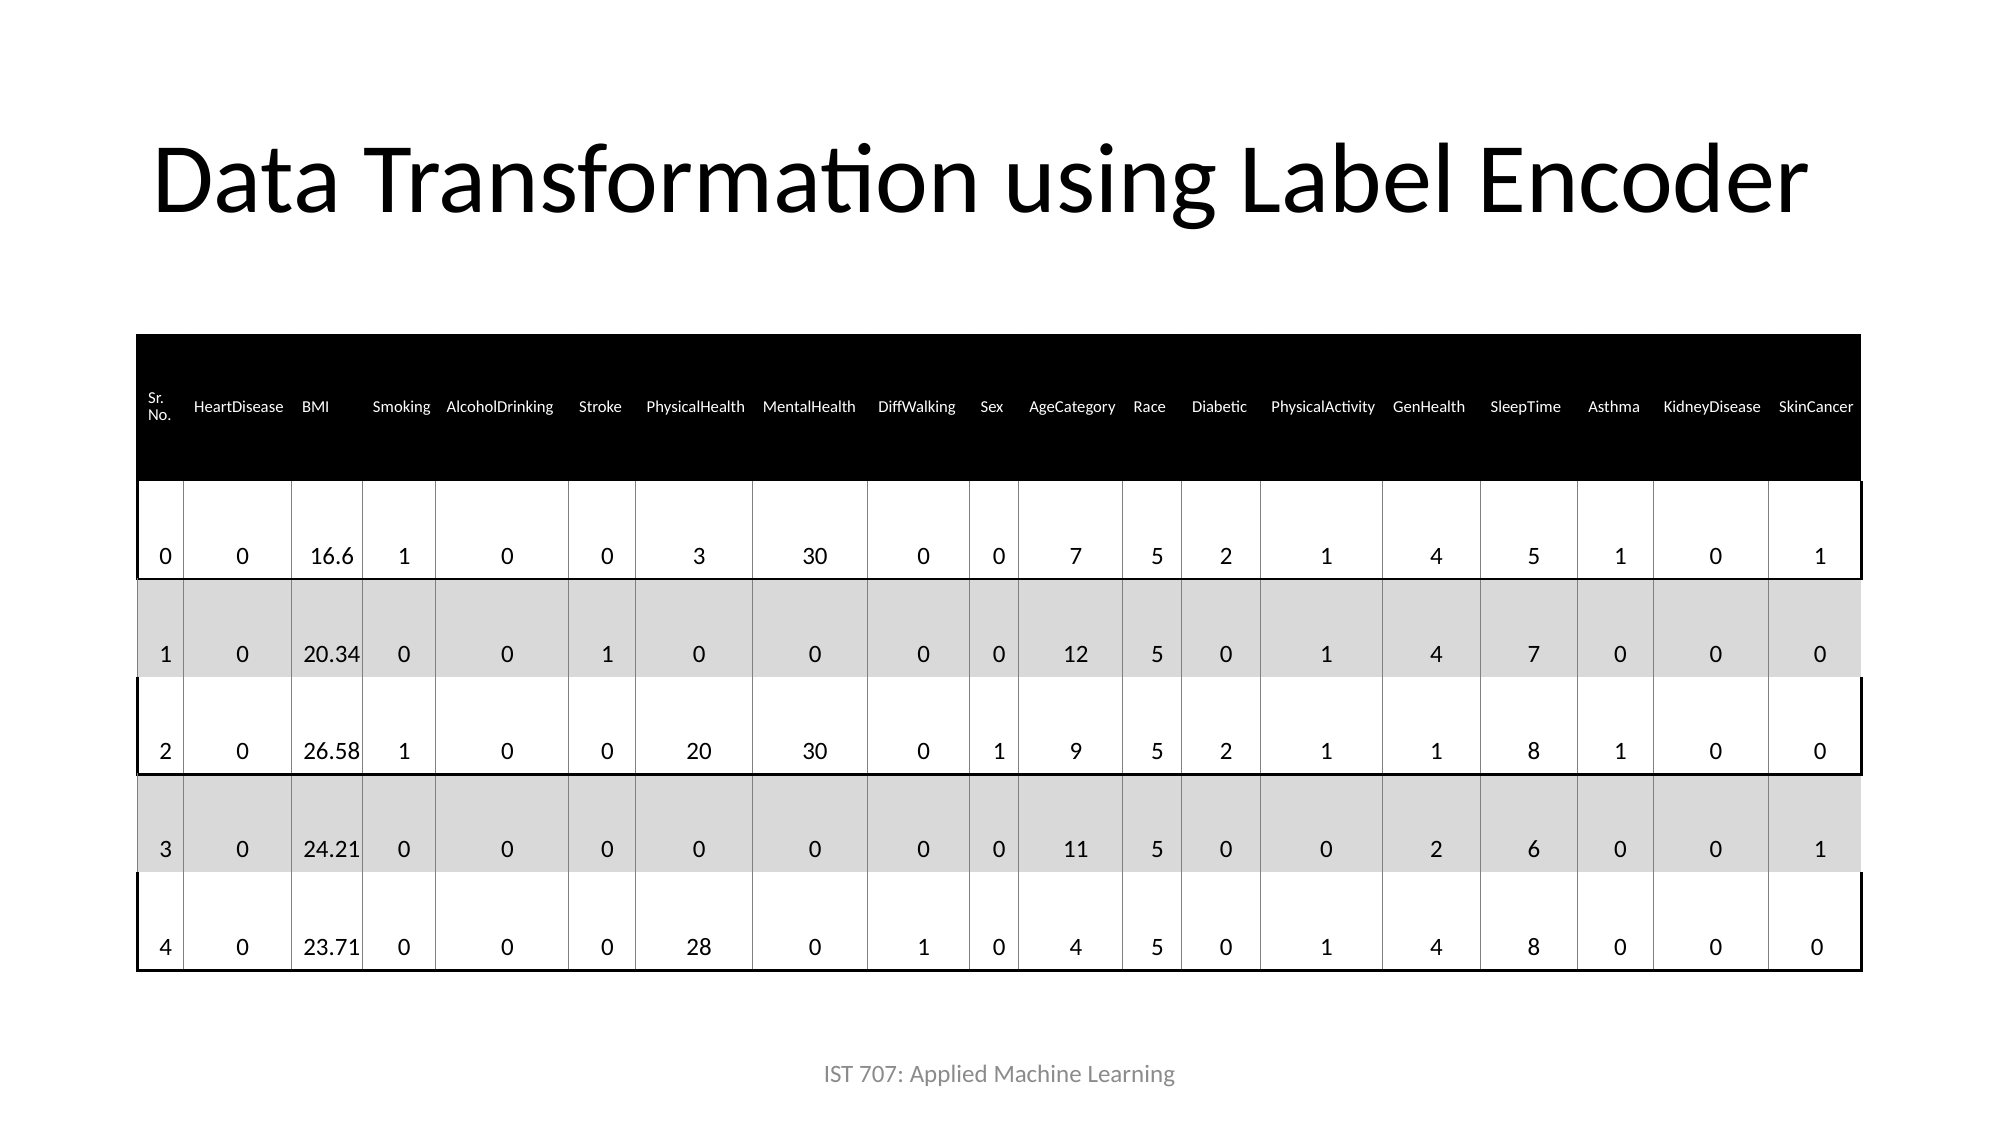

# Data Transformation using Label Encoder
| Sr. No. | HeartDisease | BMI | Smoking | AlcoholDrinking | Stroke | PhysicalHealth | MentalHealth | DiffWalking | Sex | AgeCategory | Race | Diabetic | PhysicalActivity | GenHealth | SleepTime | Asthma | KidneyDisease | SkinCancer |
| --- | --- | --- | --- | --- | --- | --- | --- | --- | --- | --- | --- | --- | --- | --- | --- | --- | --- | --- |
| 0 | 0 | 16.6 | 1 | 0 | 0 | 3 | 30 | 0 | 0 | 7 | 5 | 2 | 1 | 4 | 5 | 1 | 0 | 1 |
| 1 | 0 | 20.34 | 0 | 0 | 1 | 0 | 0 | 0 | 0 | 12 | 5 | 0 | 1 | 4 | 7 | 0 | 0 | 0 |
| 2 | 0 | 26.58 | 1 | 0 | 0 | 20 | 30 | 0 | 1 | 9 | 5 | 2 | 1 | 1 | 8 | 1 | 0 | 0 |
| 3 | 0 | 24.21 | 0 | 0 | 0 | 0 | 0 | 0 | 0 | 11 | 5 | 0 | 0 | 2 | 6 | 0 | 0 | 1 |
| 4 | 0 | 23.71 | 0 | 0 | 0 | 28 | 0 | 1 | 0 | 4 | 5 | 0 | 1 | 4 | 8 | 0 | 0 | 0 |
IST 707: Applied Machine Learning